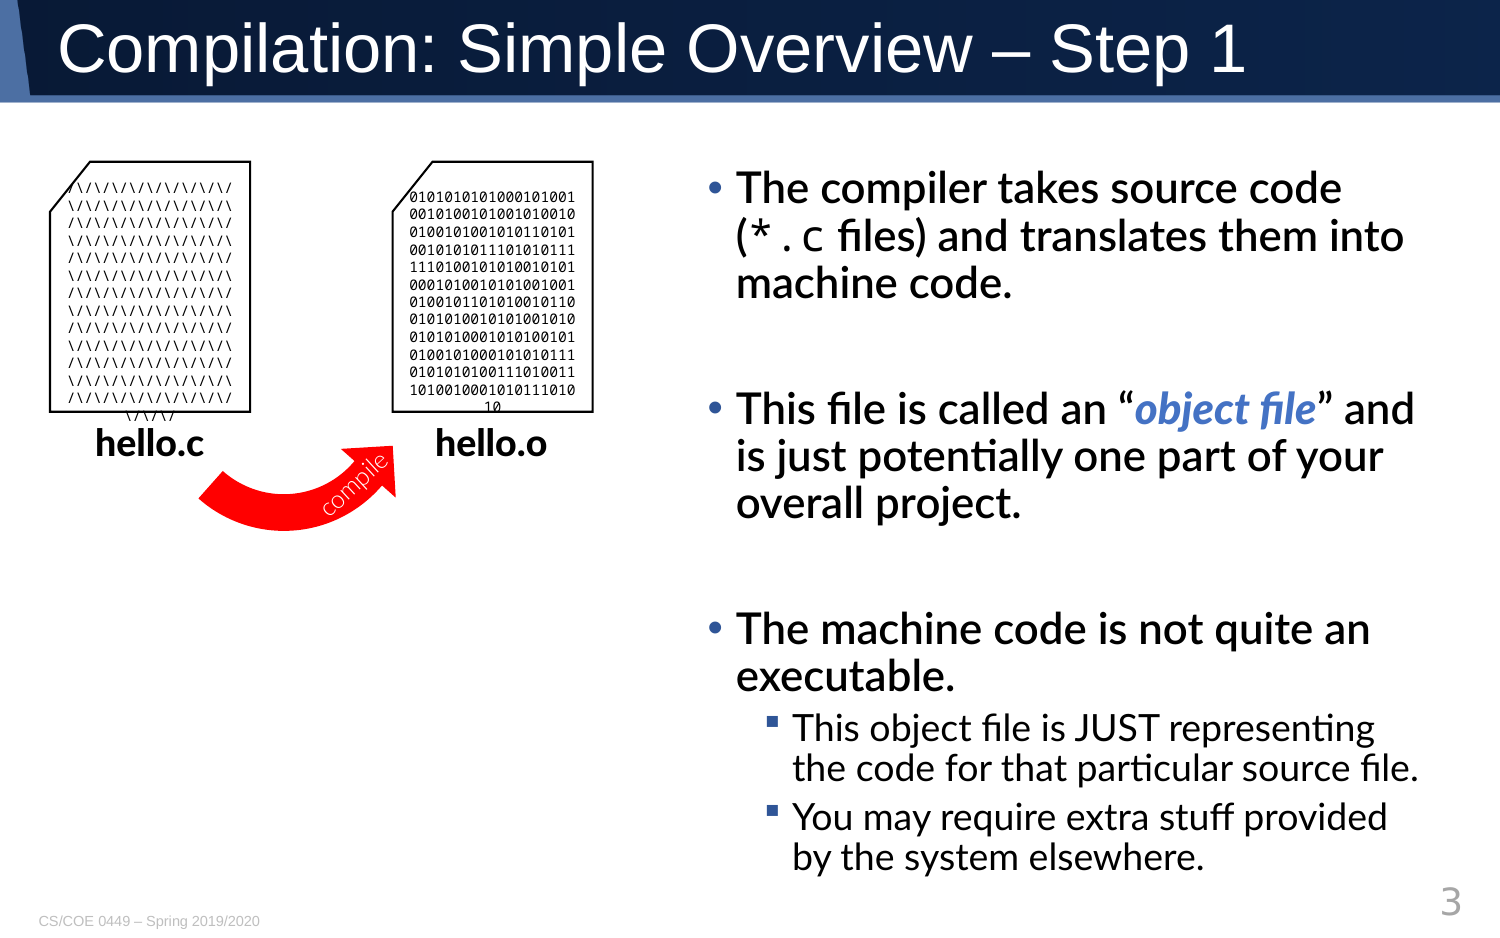

# Compilation: Simple Overview – Step 1
The compiler takes source code (*.c files) and translates them into machine code.

This file is called an “object file” and is just potentially one part of your overall project.

The machine code is not quite an executable.
This object file is JUST representing the code for that particular source file.
You may require extra stuff provided by the system elsewhere.

/\/\/\/\/\/\/\/\/\/\/\/\/\/\/\/\/\/\/\/\/\/\/\/\/\/\/\/\/\/\/\/\/\/\/\/\/\/\/\/\/\/\/\/\/\/\/\/\/\/\/\/\/\/\/\/\/\/\/\/\/\/\/\/\/\/\/\/\/\/\/\/\/\/\/\/\/\/\/\/\/\/\/\/\/\/\/\/\/\/\/\/\/\/\/\/\/\/\/\/\/\/\/\/\/\/\/\/\/\/\/\/\/\/\/\/\/\/\/\/\/\/\/\/\/\/\/
hello.c

01010101010001010010010100101001010010010010100101011010100101010111010101111110100101010010101000101001010100100101001011010100101100101010010101001010010101000101010010101001010001010101110101010100111010011101001000101011101010
hello.o

compile
3
CS/COE 0449 – Spring 2019/2020